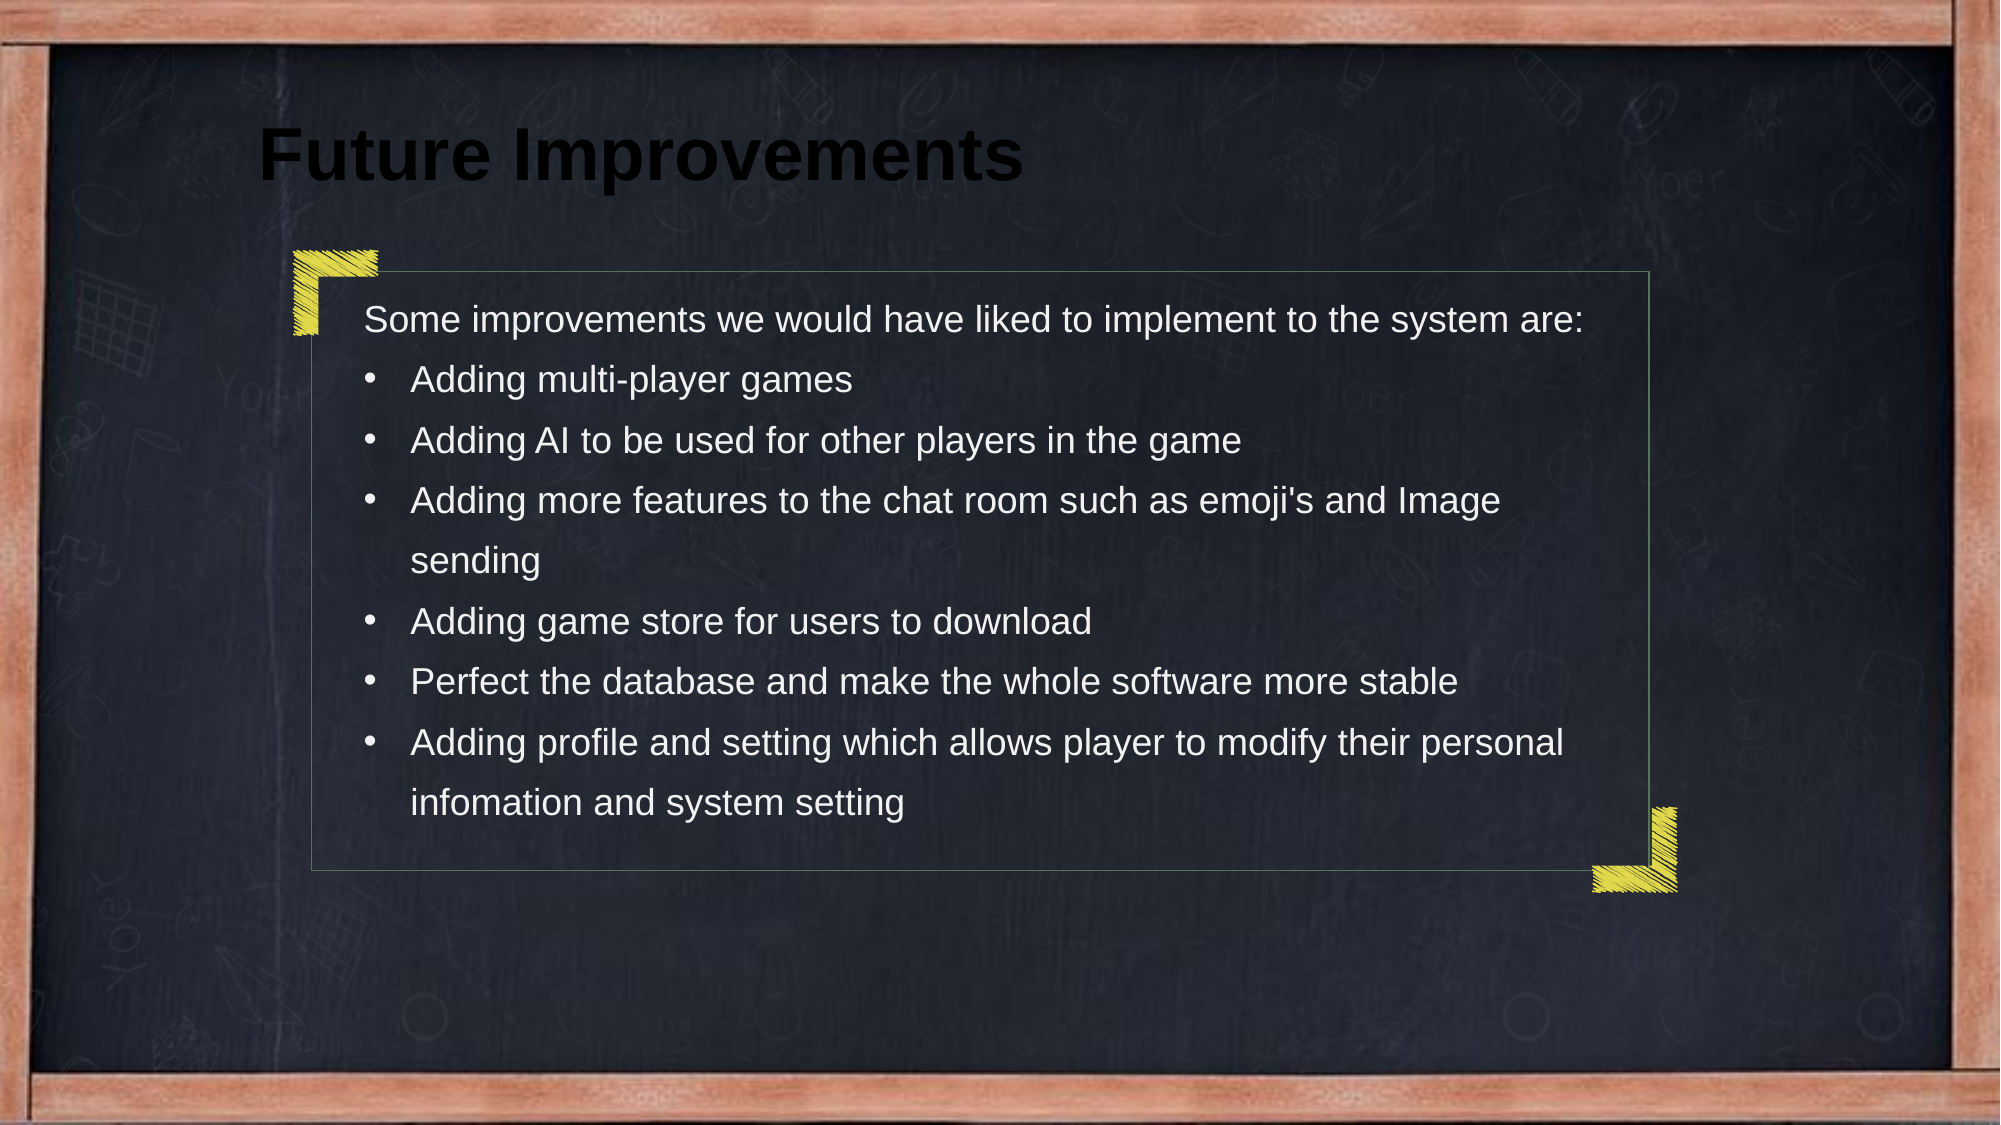

Future Improvements

Some improvements we would have liked to implement to the system are:
Adding multi-player games
Adding AI to be used for other players in the game
Adding more features to the chat room such as emoji's and Image sending
Adding game store for users to download
Perfect the database and make the whole software more stable
Adding profile and setting which allows player to modify their personal infomation and system setting